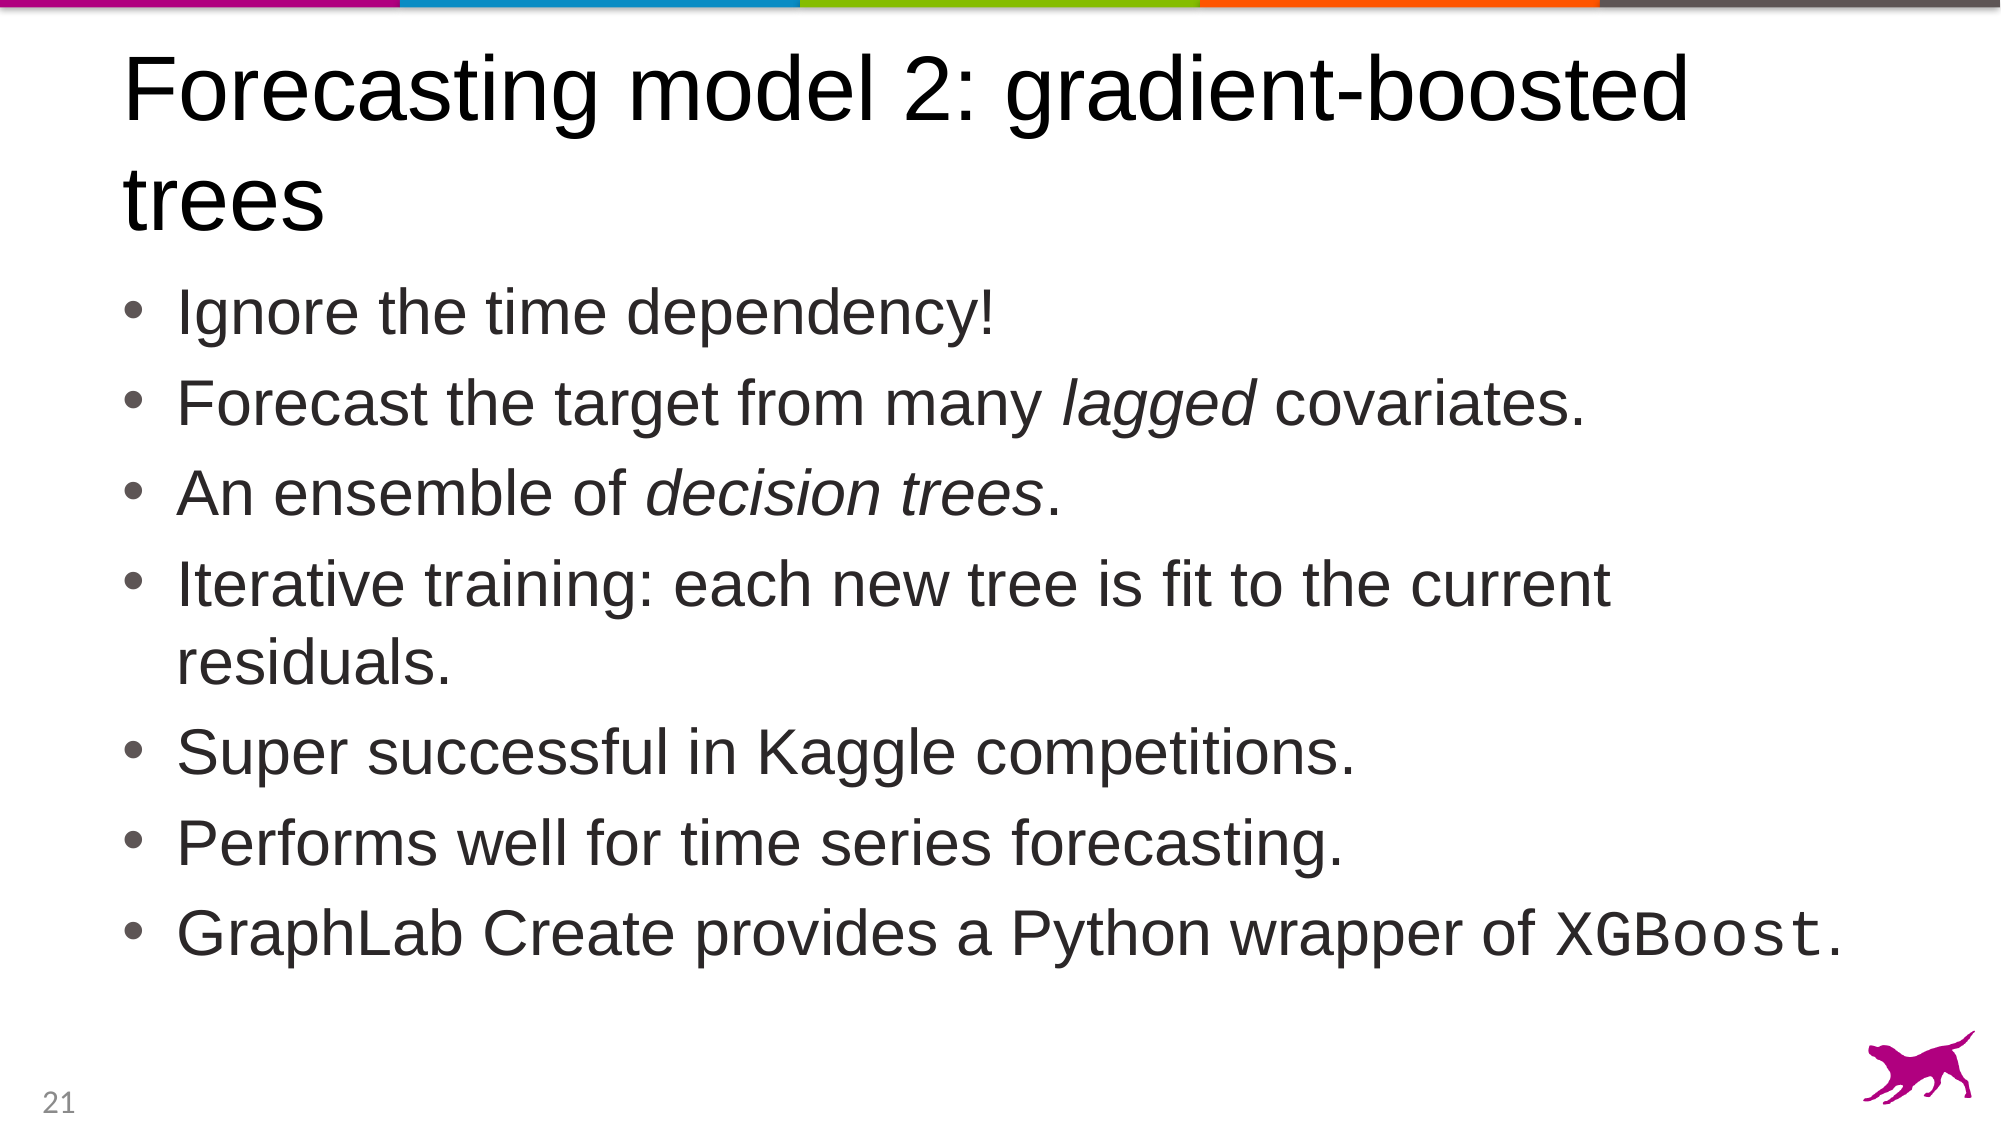

# Forecasting model 2: gradient-boosted trees
Ignore the time dependency!
Forecast the target from many lagged covariates.
An ensemble of decision trees.
Iterative training: each new tree is fit to the current residuals.
Super successful in Kaggle competitions.
Performs well for time series forecasting.
GraphLab Create provides a Python wrapper of XGBoost.